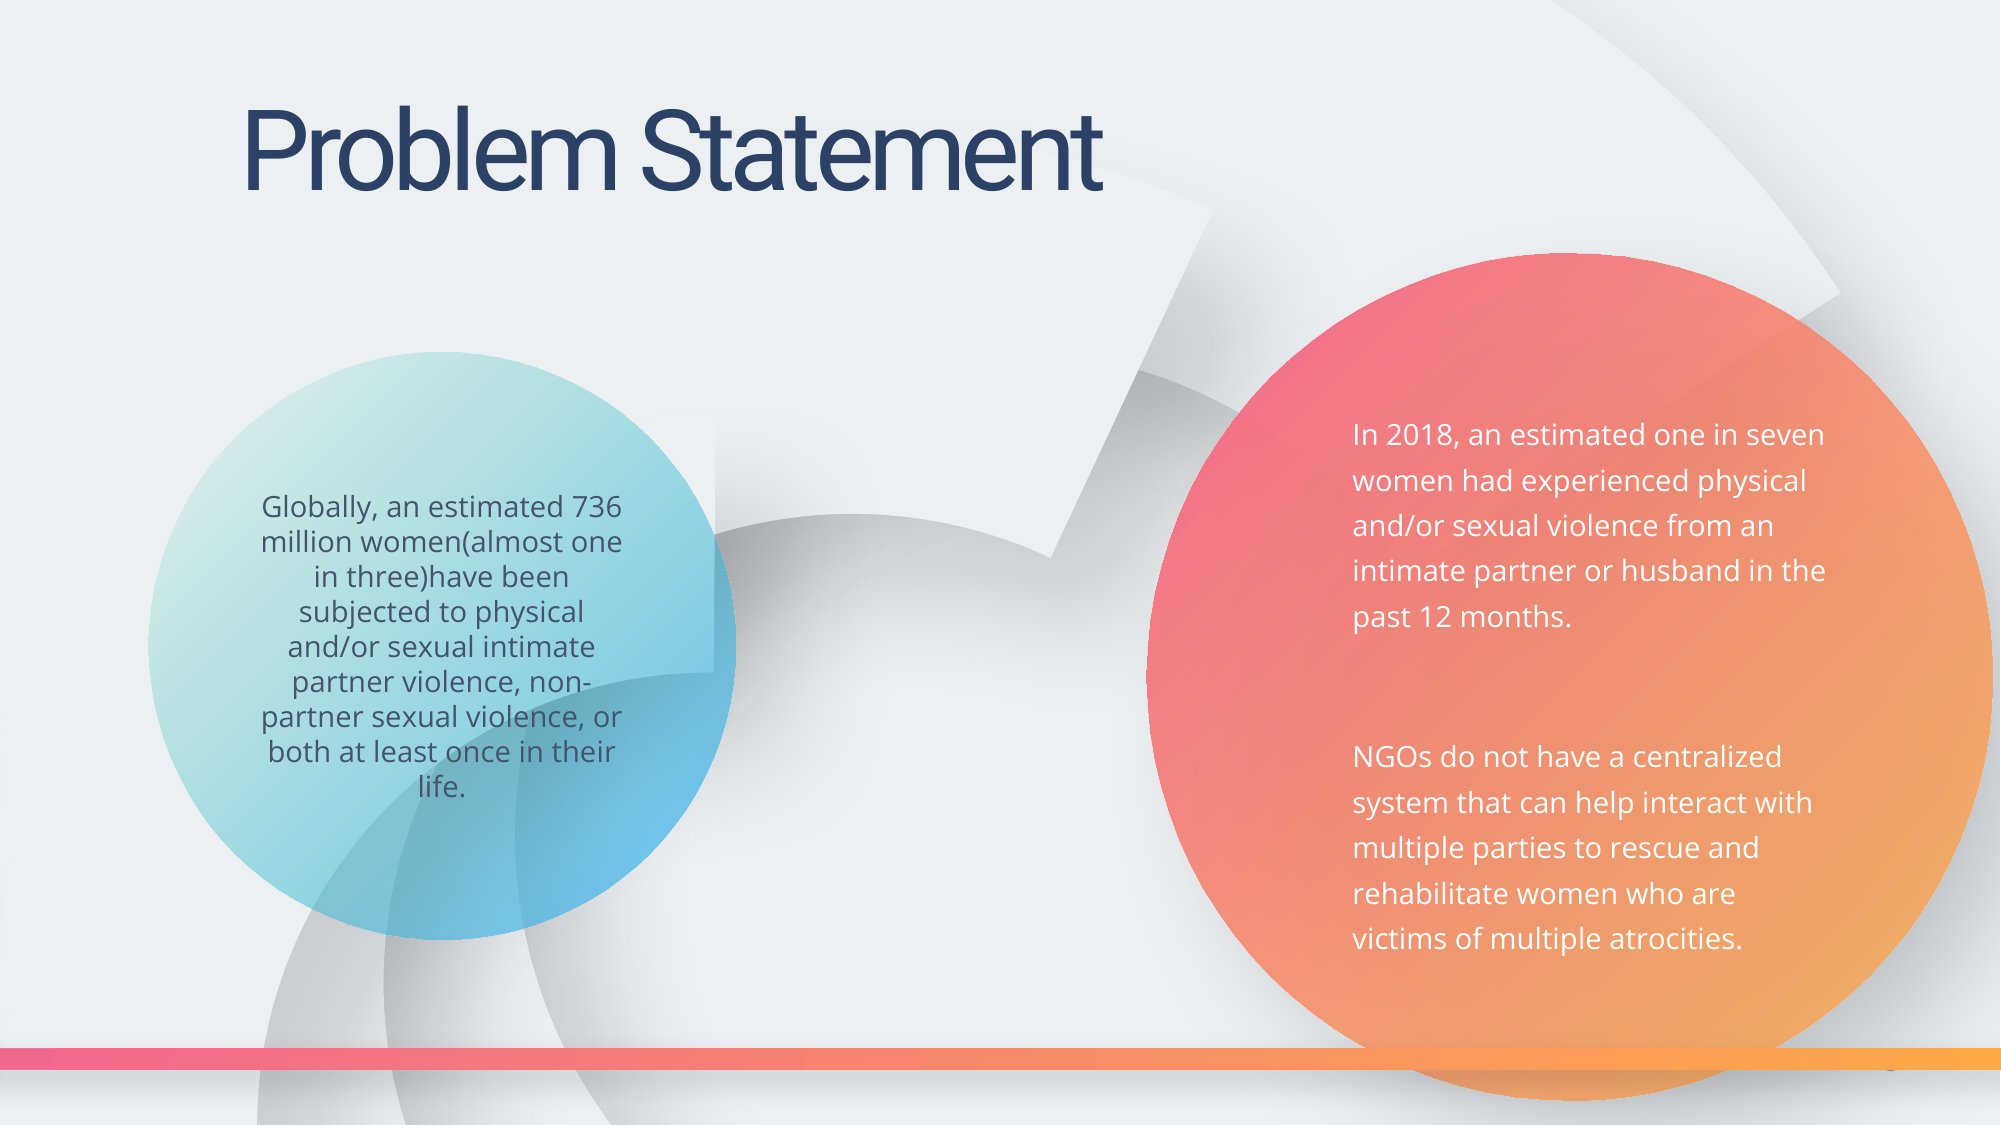

Problem Statement

Globally, an estimated 736 million women(almost one in three)have been subjected to physical and/or sexual intimate partner violence, non-partner sexual violence, or both at least once in their life.
In 2018, an estimated one in seven women had experienced physical and/or sexual violence from an intimate partner or husband in the past 12 months.

NGOs do not have a centralized system that can help interact with multiple parties to rescue and rehabilitate women who are victims of multiple atrocities.